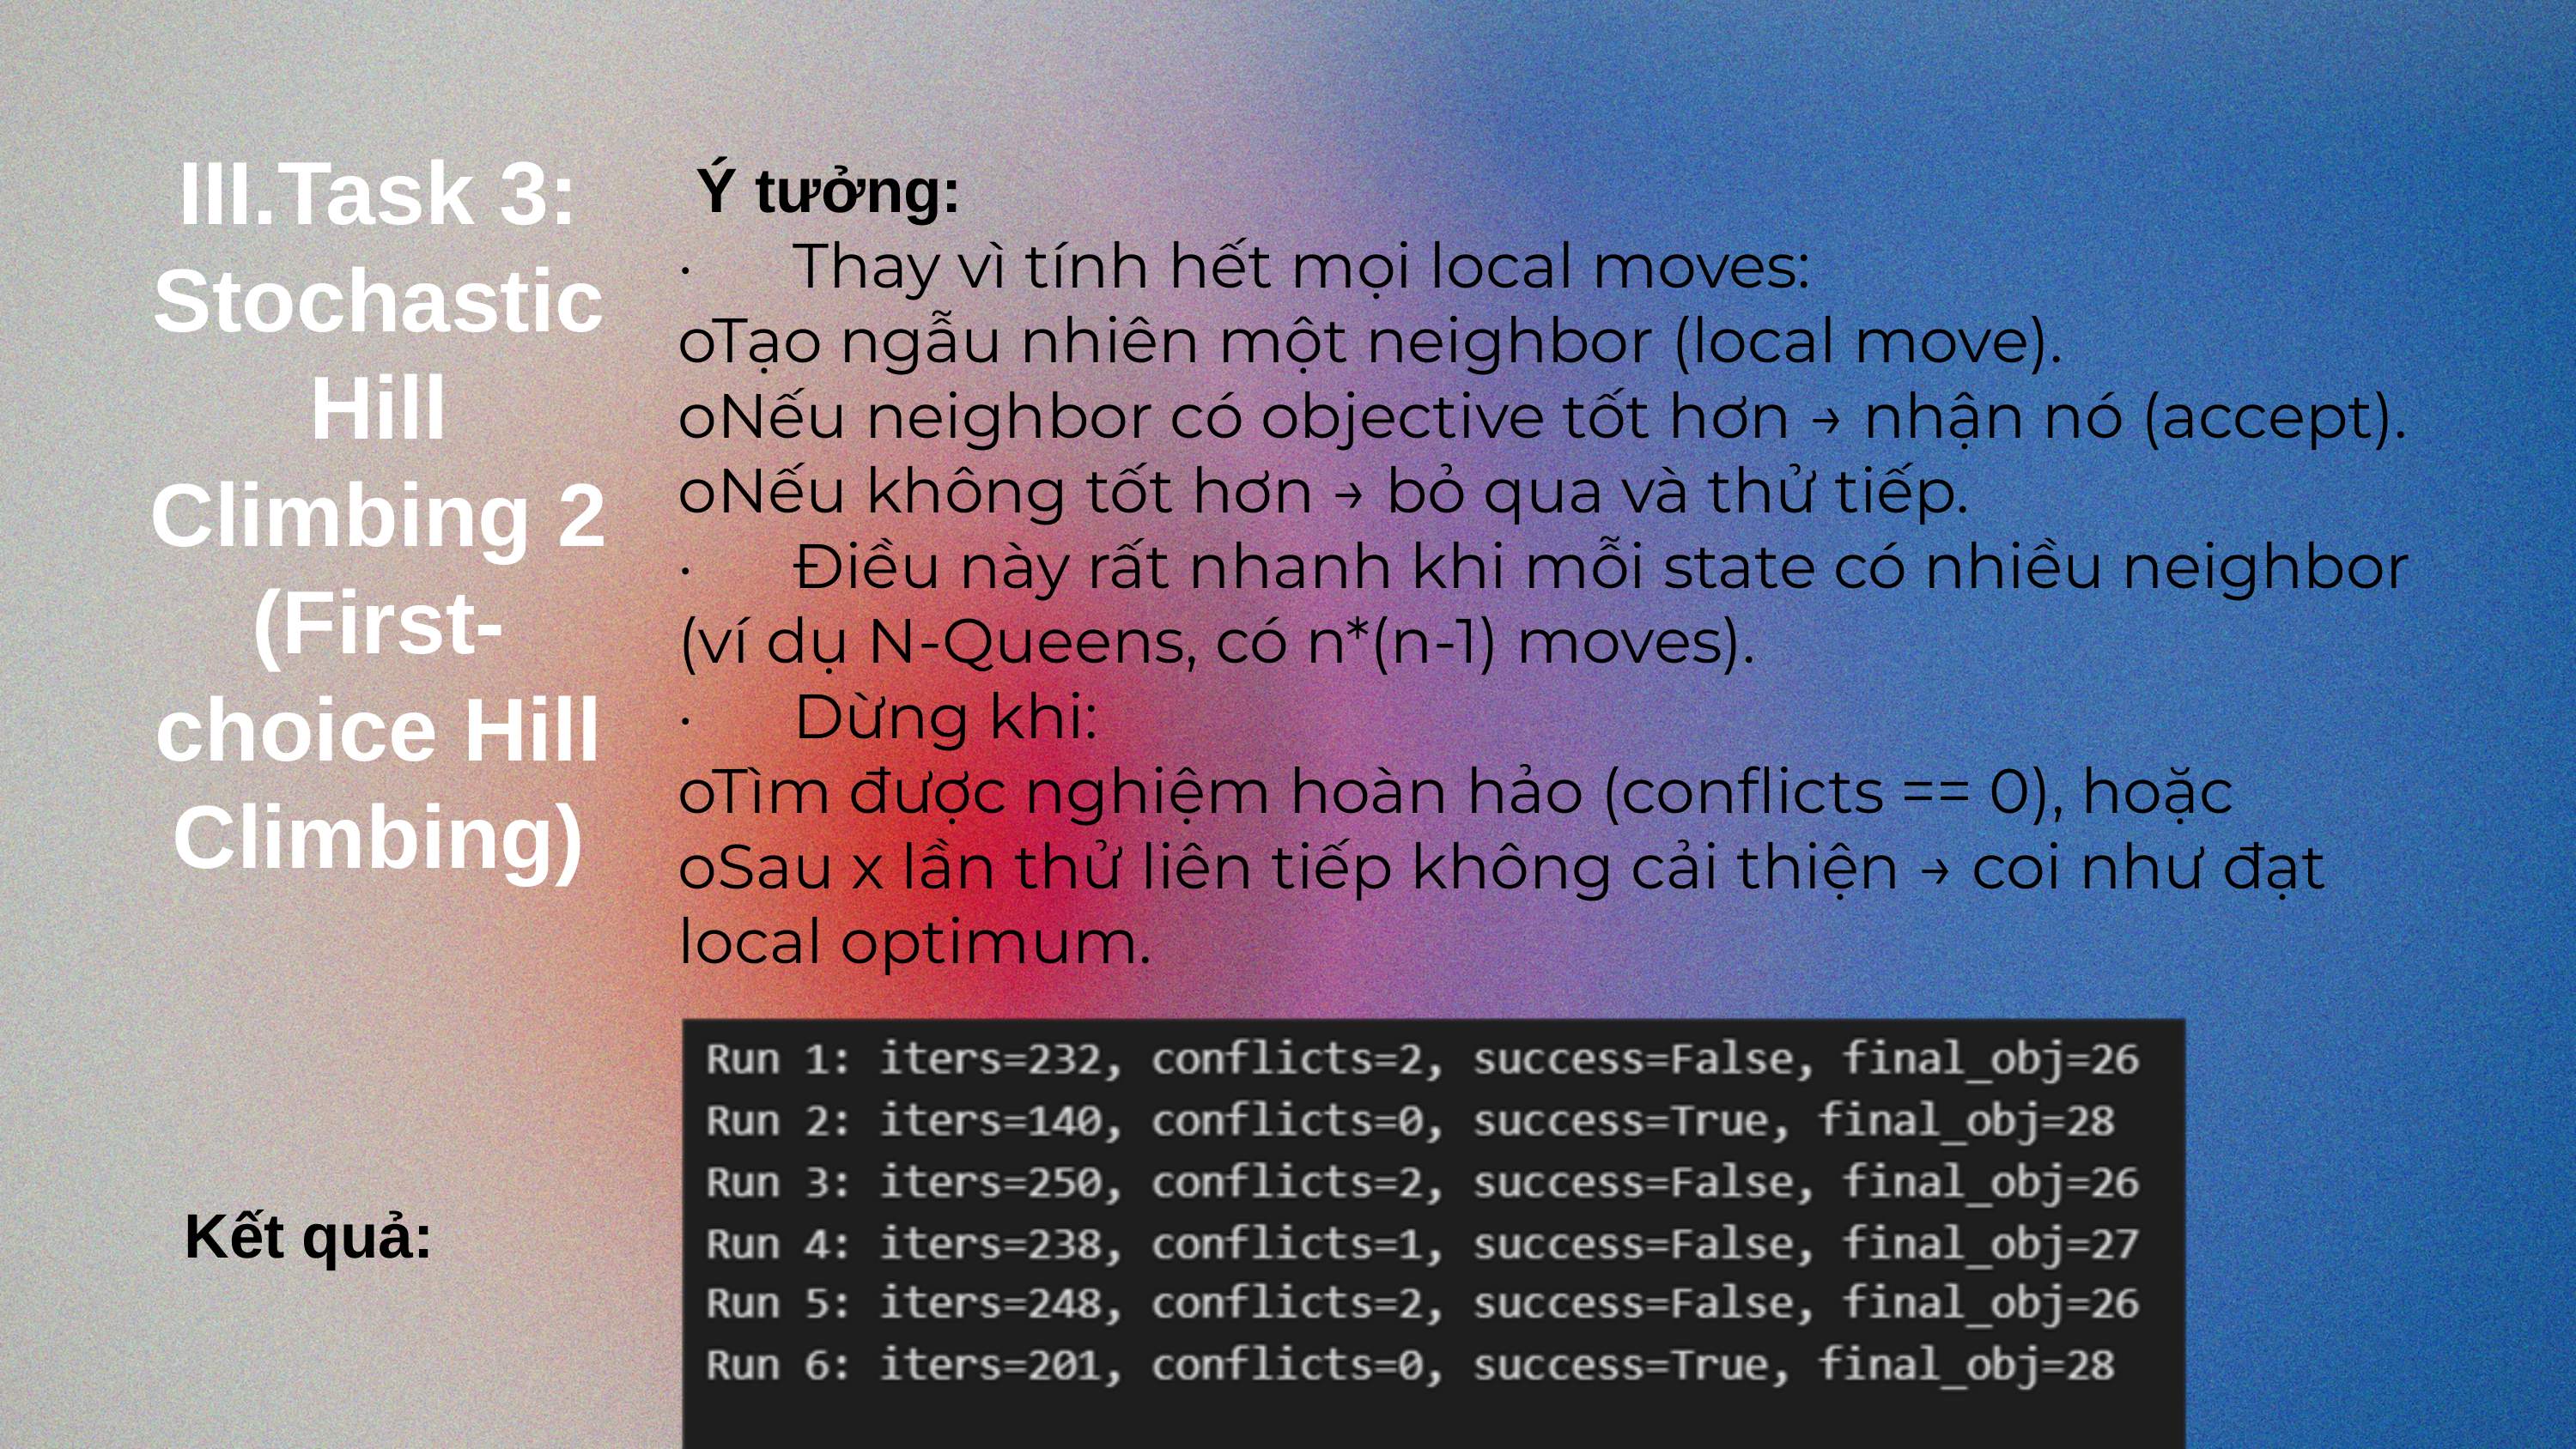

III.Task 3: Stochastic Hill Climbing 2 (First-choice Hill Climbing)
 Ý tưởng:
·      Thay vì tính hết mọi local moves:
oTạo ngẫu nhiên một neighbor (local move).
oNếu neighbor có objective tốt hơn → nhận nó (accept).
oNếu không tốt hơn → bỏ qua và thử tiếp.
·      Điều này rất nhanh khi mỗi state có nhiều neighbor (ví dụ N-Queens, có n*(n-1) moves).
·      Dừng khi:
oTìm được nghiệm hoàn hảo (conflicts == 0), hoặc
oSau x lần thử liên tiếp không cải thiện → coi như đạt local optimum.

Kết quả: